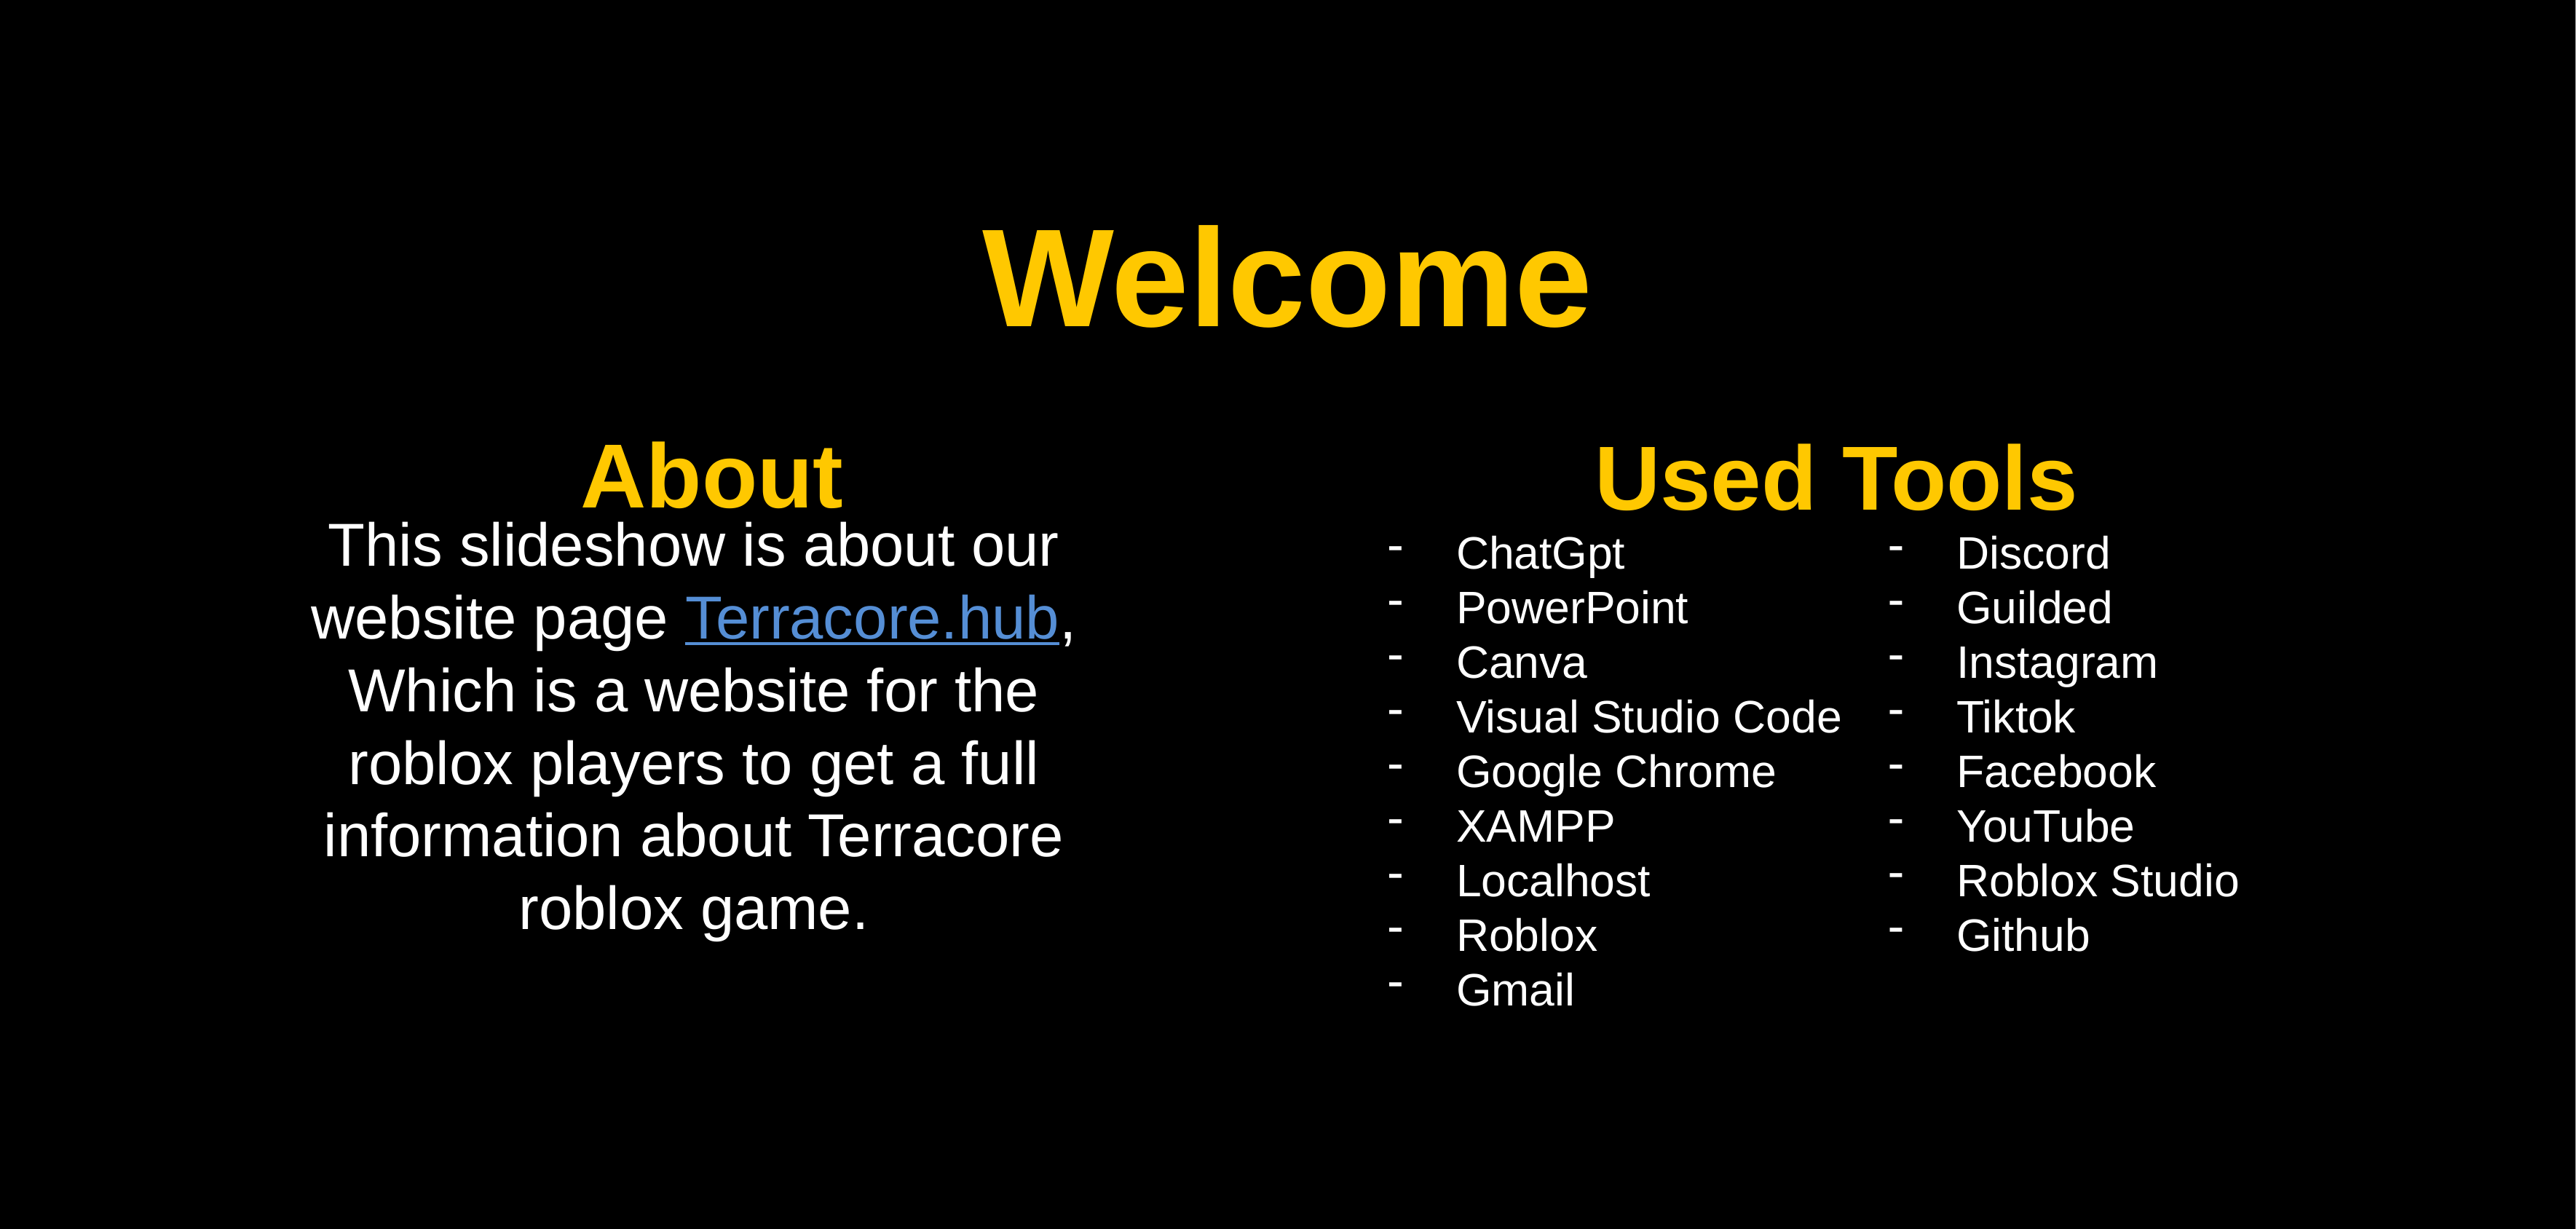

Welcome
About
Used Tools
This slideshow is about our website page Terracore.hub, Which is a website for the roblox players to get a full information about Terracore roblox game.
ChatGpt
PowerPoint
Canva
Visual Studio Code
Google Chrome
XAMPP
Localhost
Roblox
Gmail
Discord
Guilded
Instagram
Tiktok
Facebook
YouTube
Roblox Studio
Github